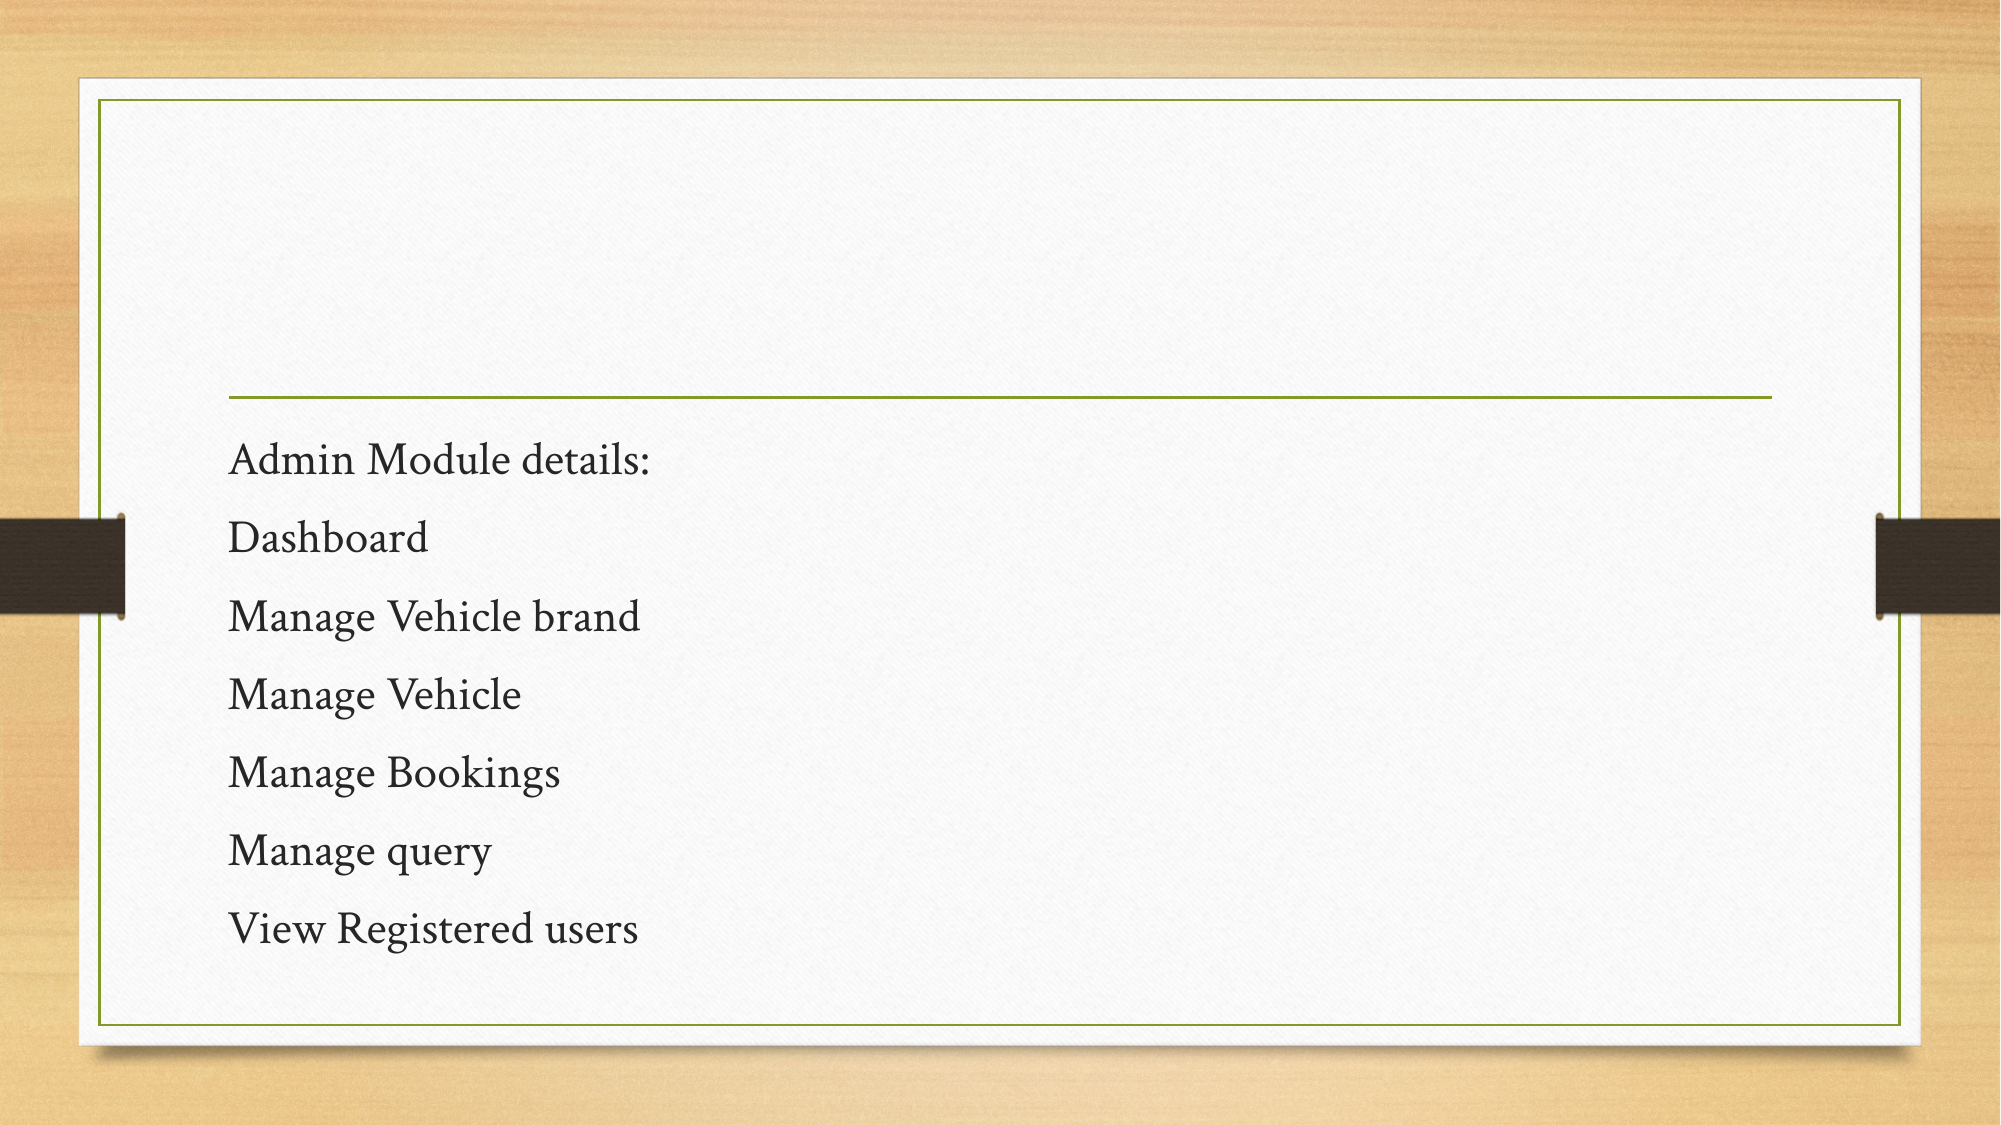

#
Admin Module details:
Dashboard
Manage Vehicle brand
Manage Vehicle
Manage Bookings
Manage query
View Registered users